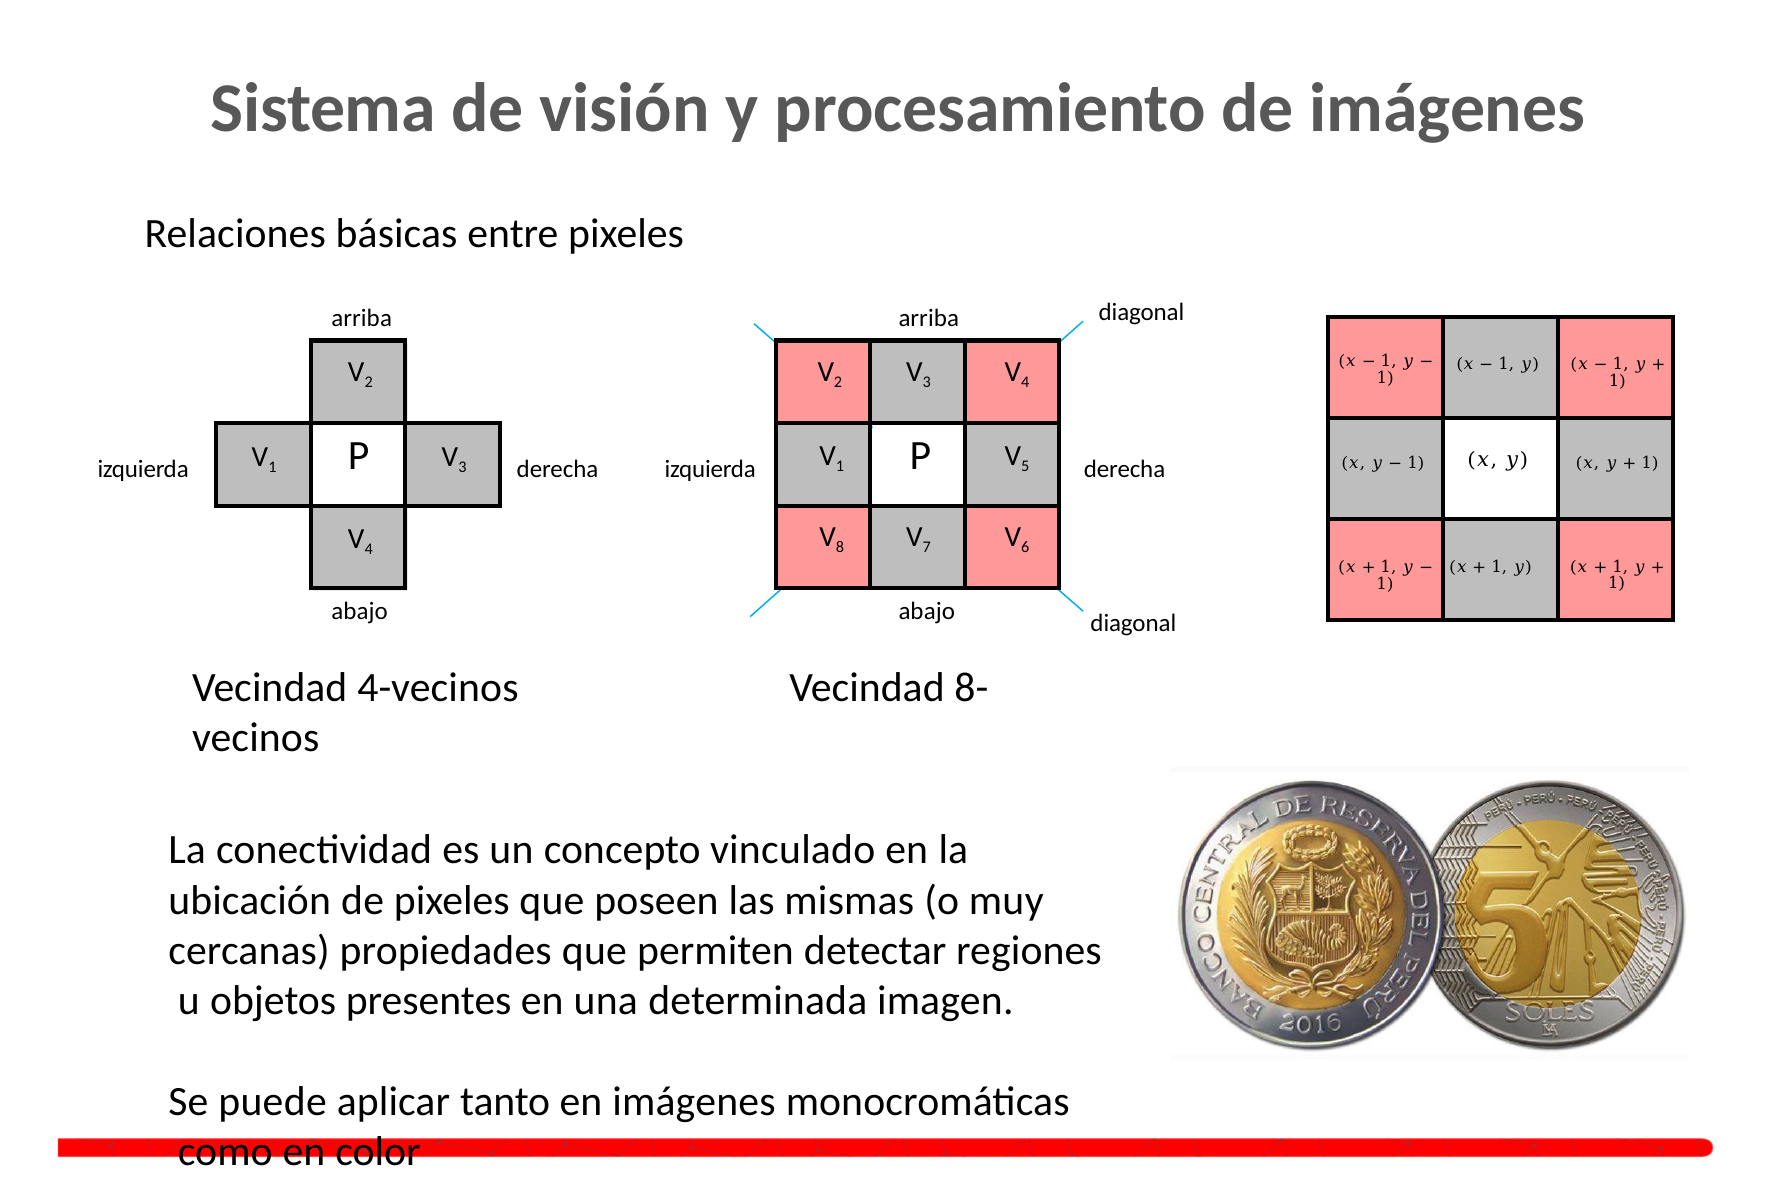

# Sistema de visión y procesamiento de imágenes
Relaciones básicas entre pixeles
diagonal
arriba
arriba
| (𝑥 − 1, 𝑦 − 1) | (𝑥 − 1, 𝑦) | (𝑥 − 1, 𝑦 + 1) |
| --- | --- | --- |
| (𝑥, 𝑦 − 1) | (𝑥, 𝑦) | (𝑥, 𝑦 + 1) |
| (𝑥 + 1, 𝑦 − 1) | (𝑥 + 1, 𝑦) | (𝑥 + 1, 𝑦 + 1) |

|  | V2 |  |
| --- | --- | --- |
| V1 | P | V3 |
|  | V4 |  |
| V2 | V3 | V4 |
| --- | --- | --- |
| V1 | P | V5 |
| V8 | V7 | V6 |

izquierda
izquierda
derecha
derecha

abajo
abajo
diagonal
Vecindad 4-vecinos	Vecindad 8-vecinos

La conectividad es un concepto vinculado en la  ubicación de pixeles que poseen las mismas (o muy  cercanas) propiedades que permiten detectar regiones  u objetos presentes en una determinada imagen.

Se puede aplicar tanto en imágenes monocromáticas  como en color